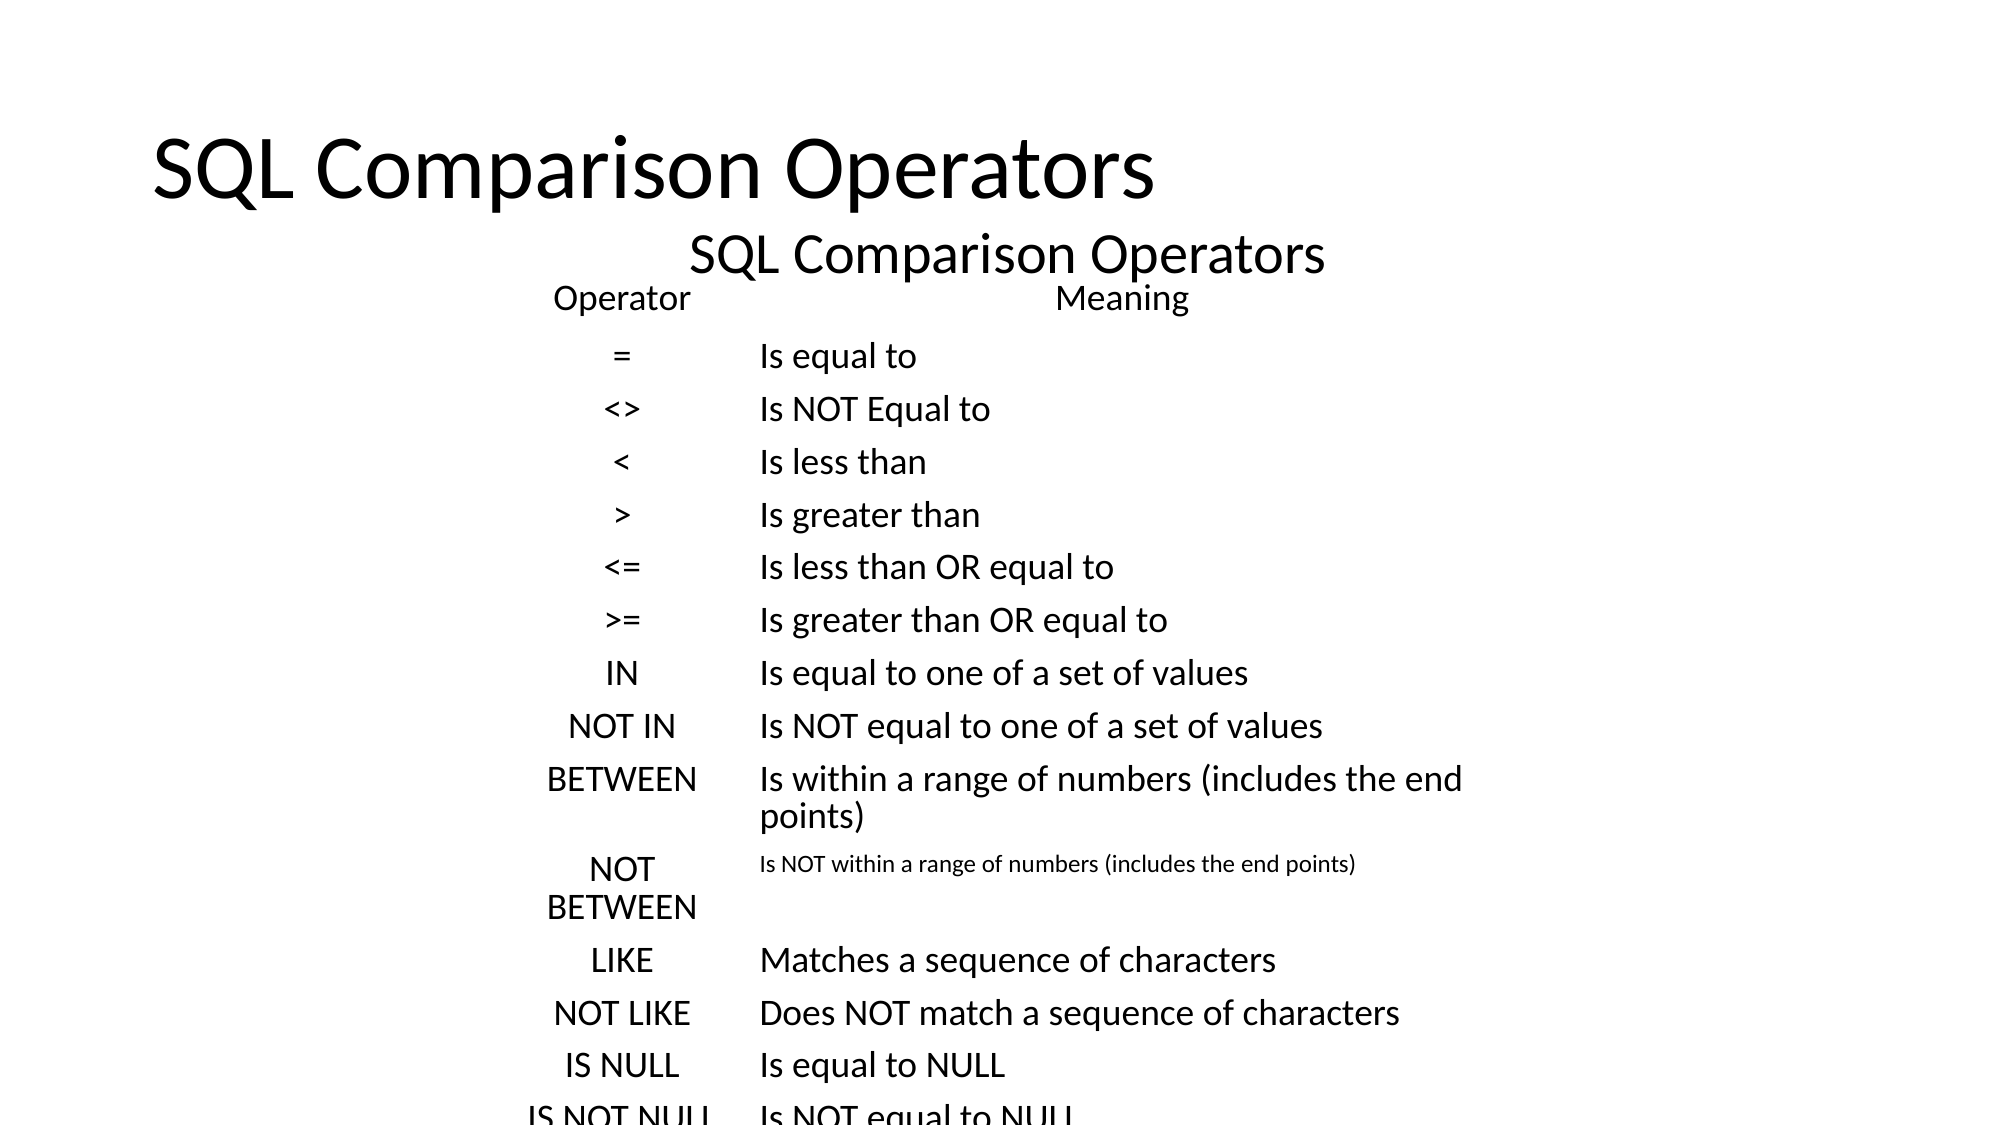

# SQL Comparison Operators
SQL Comparison Operators

| Operator | Meaning |
| --- | --- |
| = | Is equal to |
| <> | Is NOT Equal to |
| < | Is less than |
| > | Is greater than |
| <= | Is less than OR equal to |
| >= | Is greater than OR equal to |
| IN | Is equal to one of a set of values |
| NOT IN | Is NOT equal to one of a set of values |
| BETWEEN | Is within a range of numbers (includes the end points) |
| NOT BETWEEN | Is NOT within a range of numbers (includes the end points) |
| LIKE | Matches a sequence of characters |
| NOT LIKE | Does NOT match a sequence of characters |
| IS NULL | Is equal to NULL |
| IS NOT NULL | Is NOT equal to NULL |